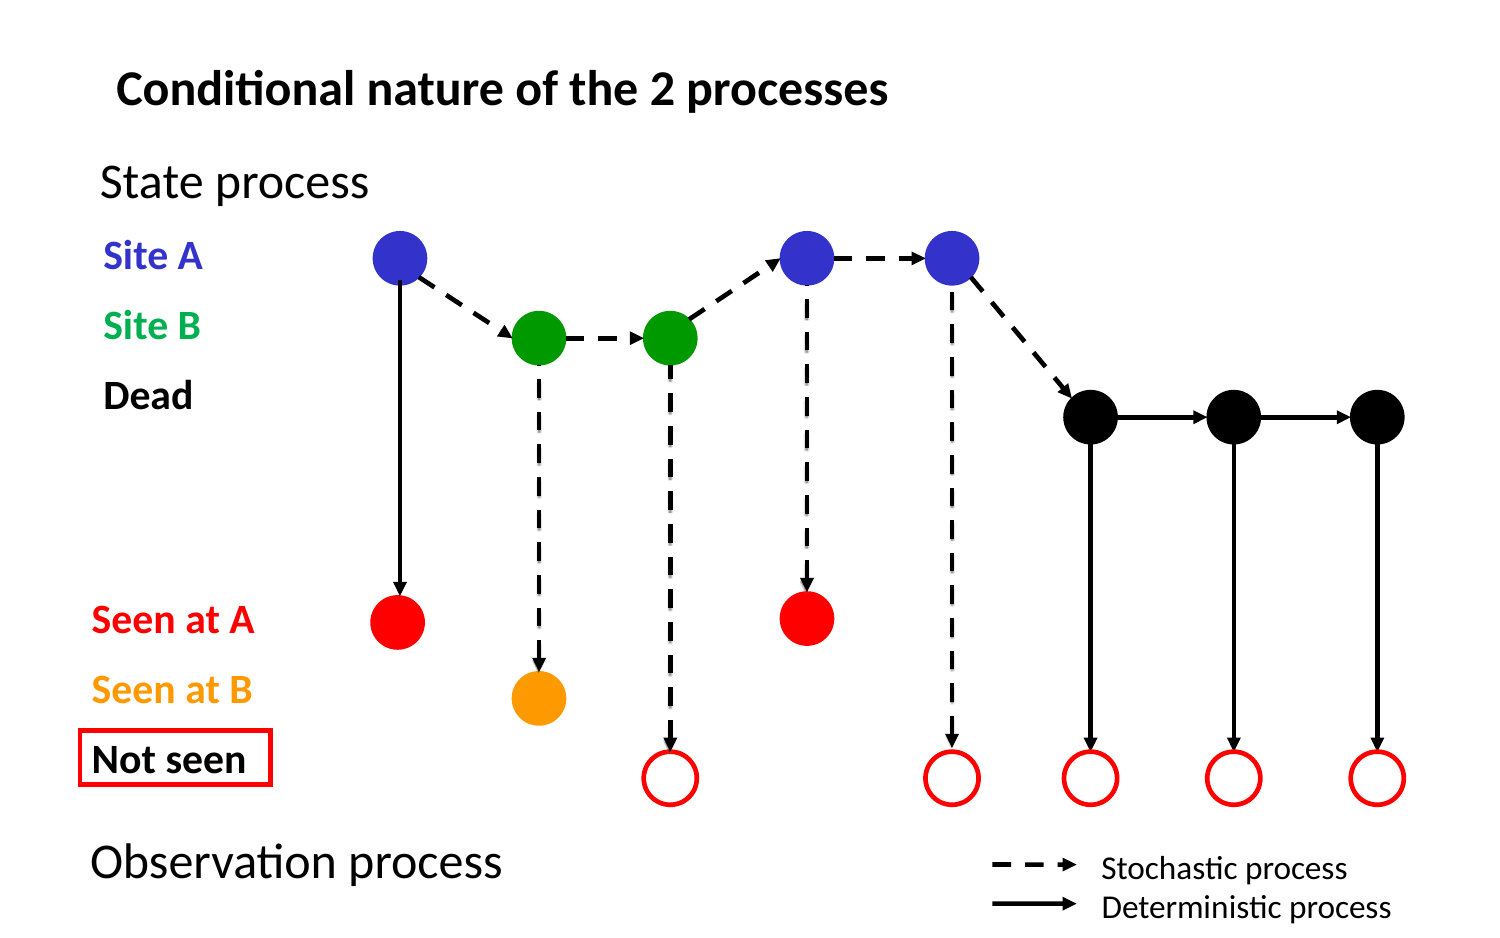

Conditional nature of the 2 processes
State process
Site A

Site B

Dead

Seen at A

Seen at B

Not seen

Observation process

Stochastic process

Deterministic process